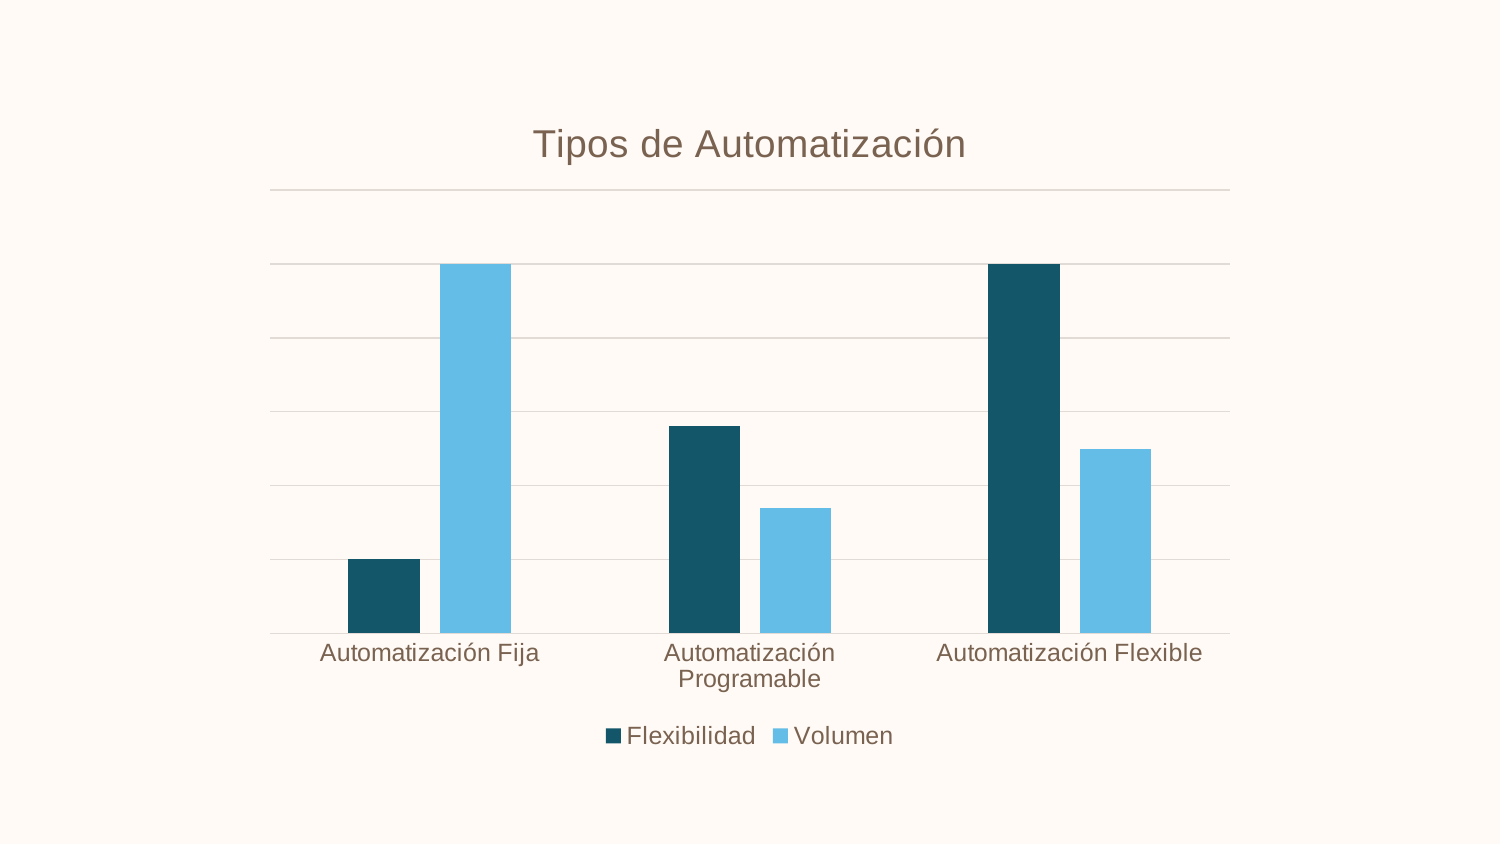

### Chart: Tipos de Automatización

| Category | Flexibilidad | Volumen |
|---|---|---|
| Automatización Fija | 1.0 | 5.0 |
| Automatización Programable | 2.8 | 1.7 |
| Automatización Flexible | 5.0 | 2.5 |